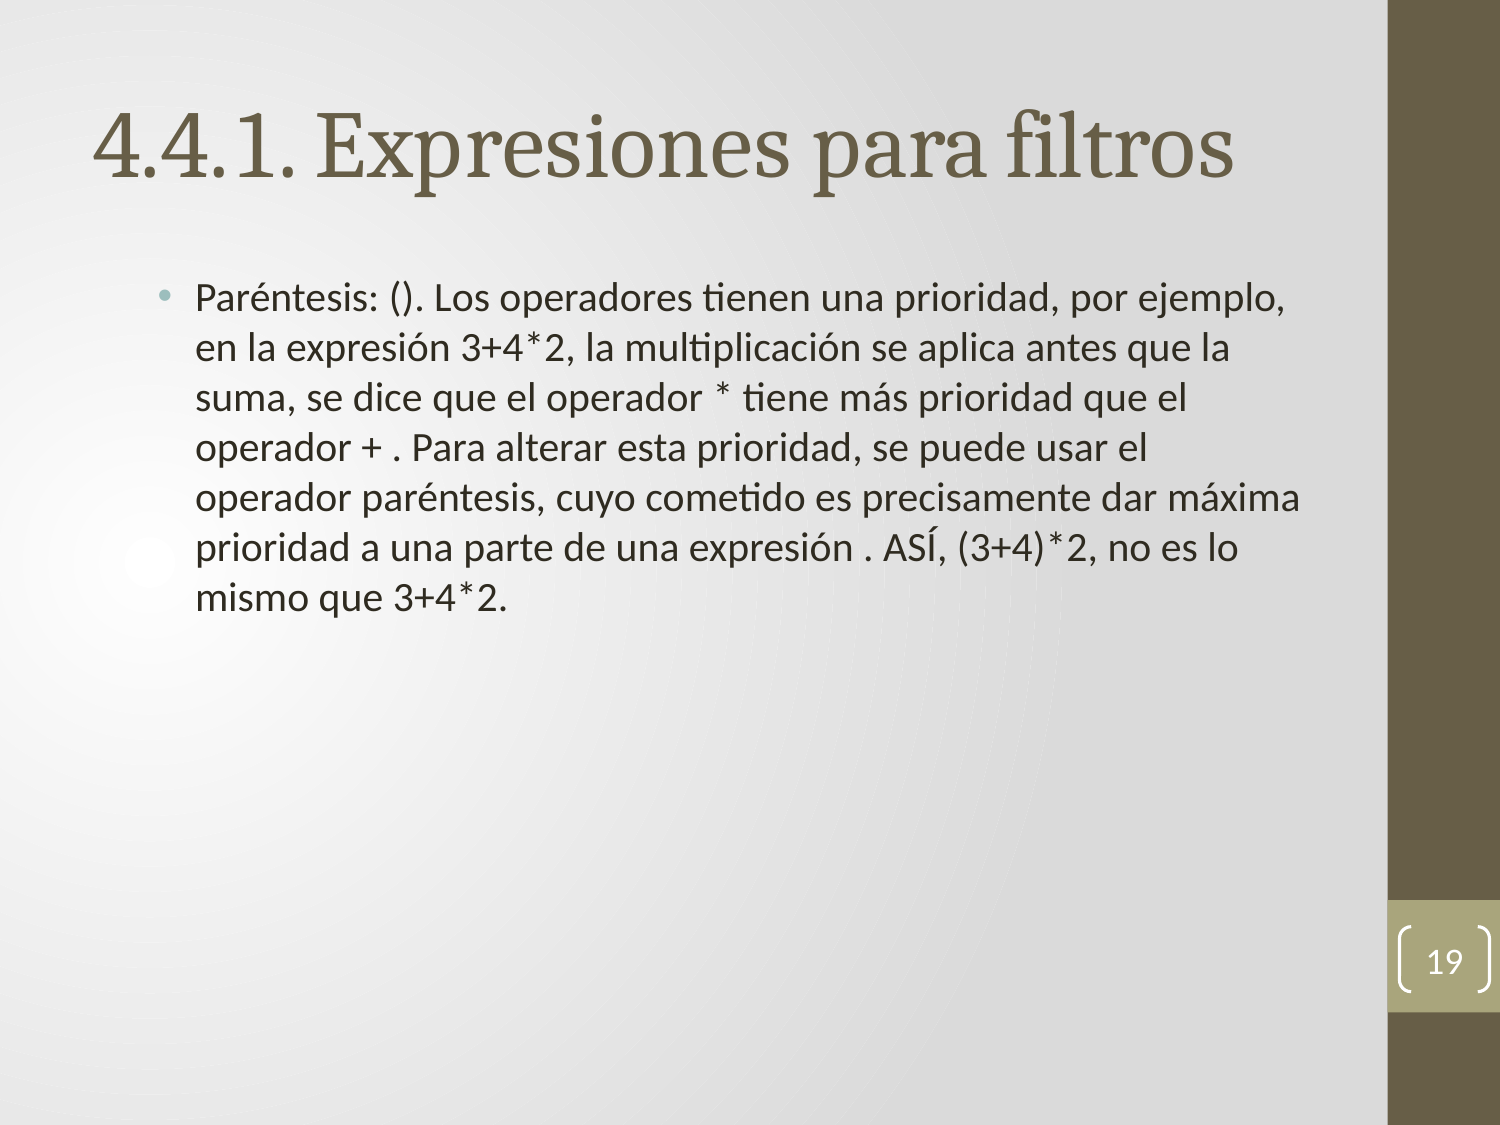

# 4.4.1. Expresiones para filtros
Paréntesis: (). Los operadores tienen una prioridad, por ejemplo, en la expresión 3+4*2, la multiplicación se aplica antes que la suma, se dice que el operador * tiene más prioridad que el operador + . Para alterar esta prioridad, se puede usar el operador paréntesis, cuyo cometido es precisamente dar máxima prioridad a una parte de una expresión . ASÍ, (3+4)*2, no es lo mismo que 3+4*2.
19